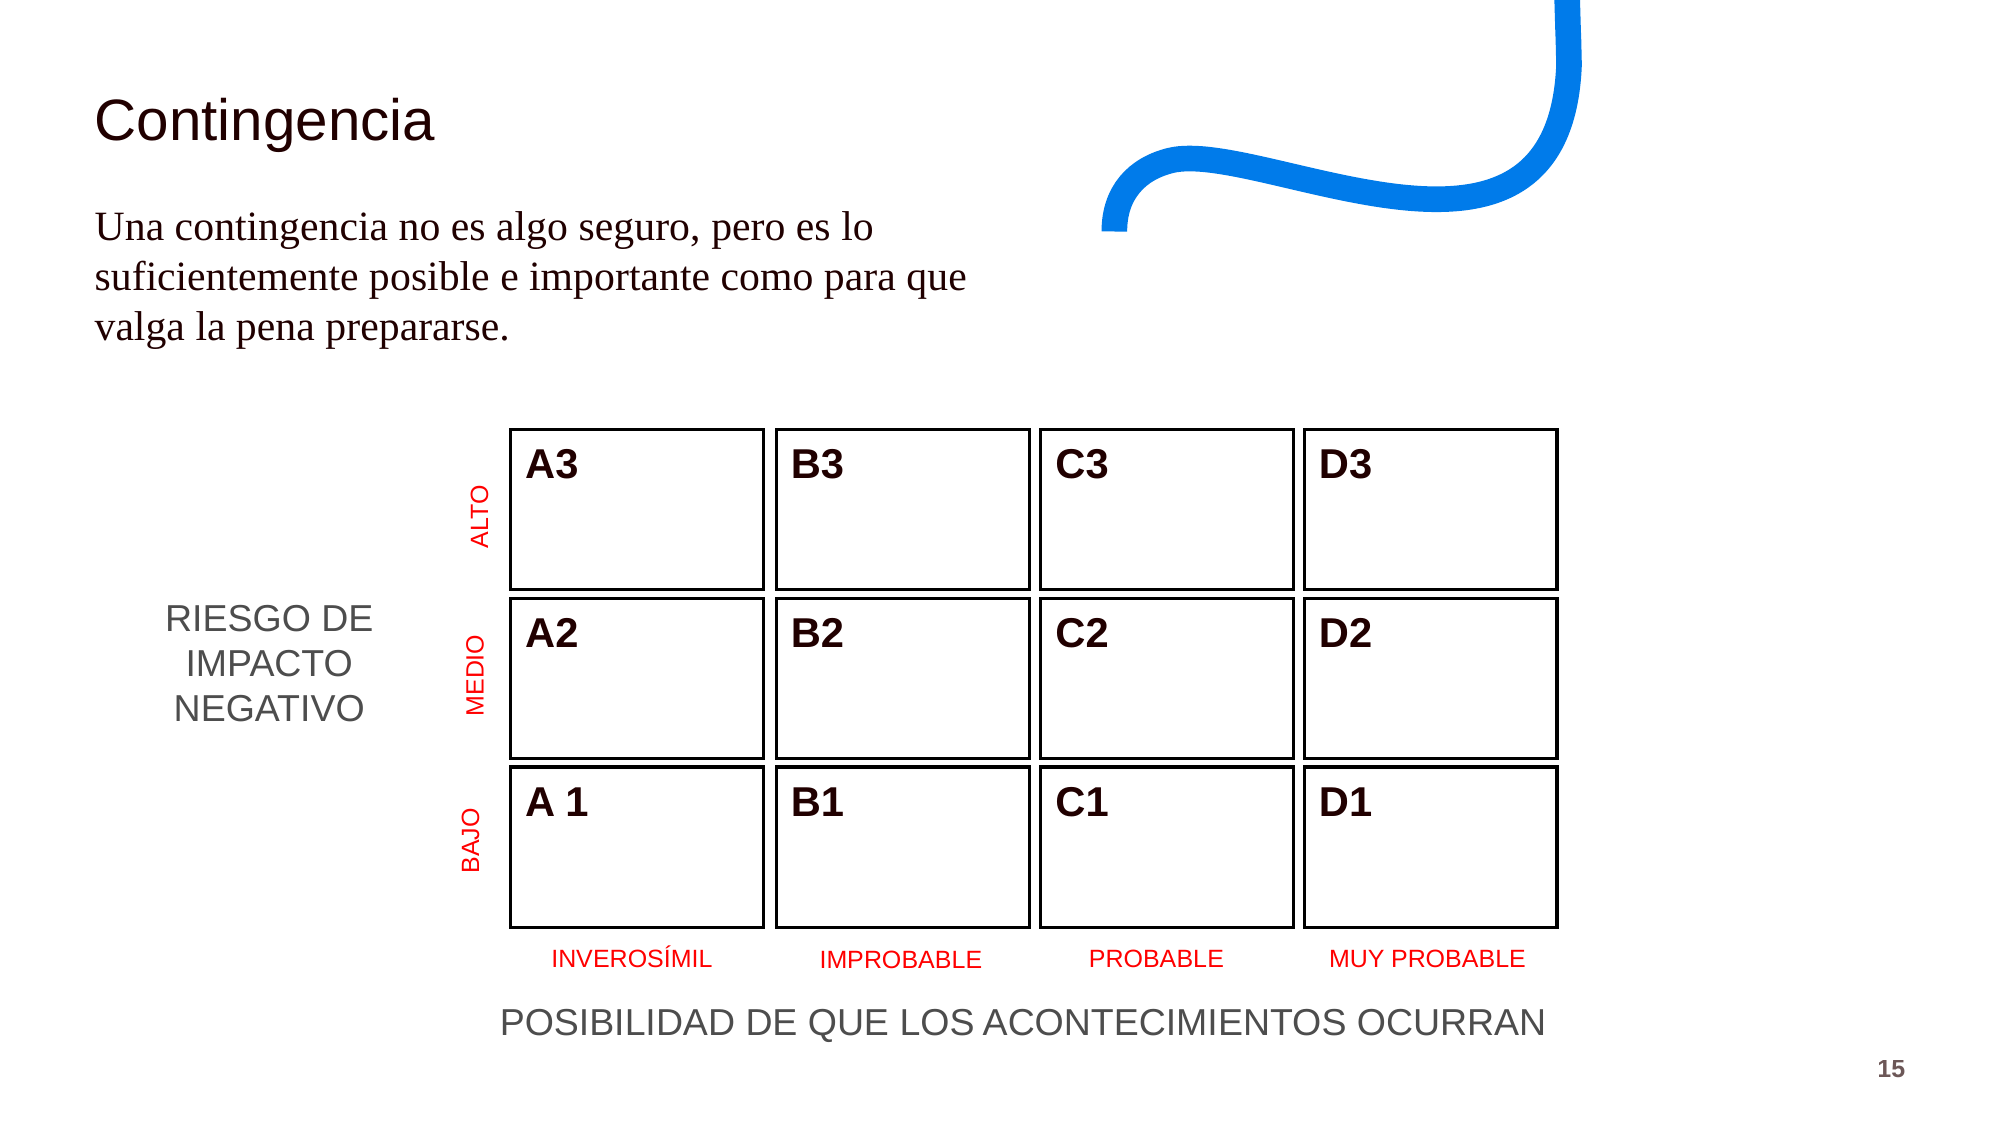

# Contingencia
Una contingencia no es algo seguro, pero es lo suficientemente posible e importante como para que valga la pena prepararse.

A3

B3

C3

D3

ALTO
RIESGO DE IMPACTO NEGATIVO

A2

B2

C2

D2

MEDIO

A 1

B1

C1

D1

BAJO
INVEROSÍMIL
PROBABLE
MUY PROBABLE
IMPROBABLE
POSIBILIDAD DE QUE LOS ACONTECIMIENTOS OCURRAN